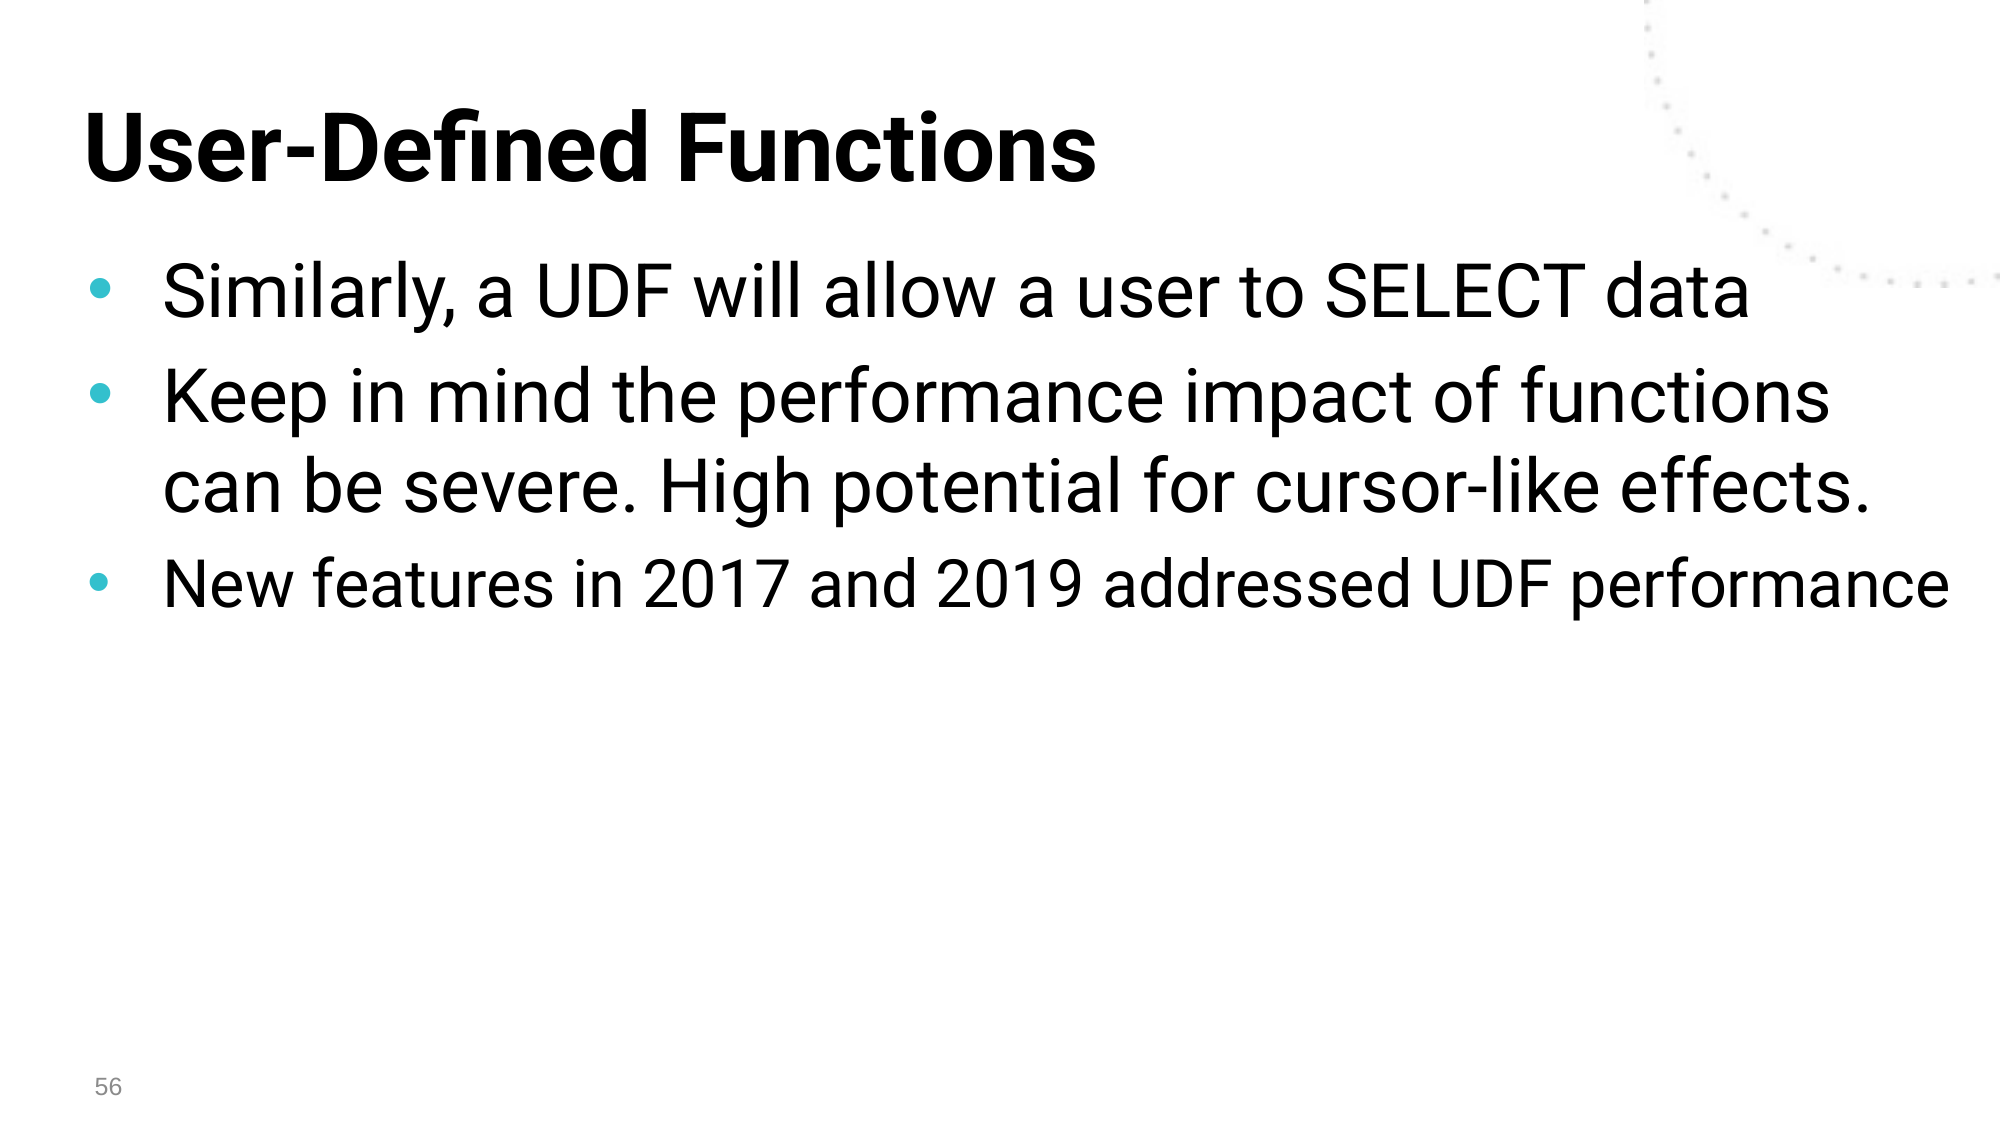

# User-Defined Functions
Similarly, a UDF will allow a user to SELECT data
Keep in mind the performance impact of functions can be severe. High potential for cursor-like effects.
New features in 2017 and 2019 addressed UDF performance
56